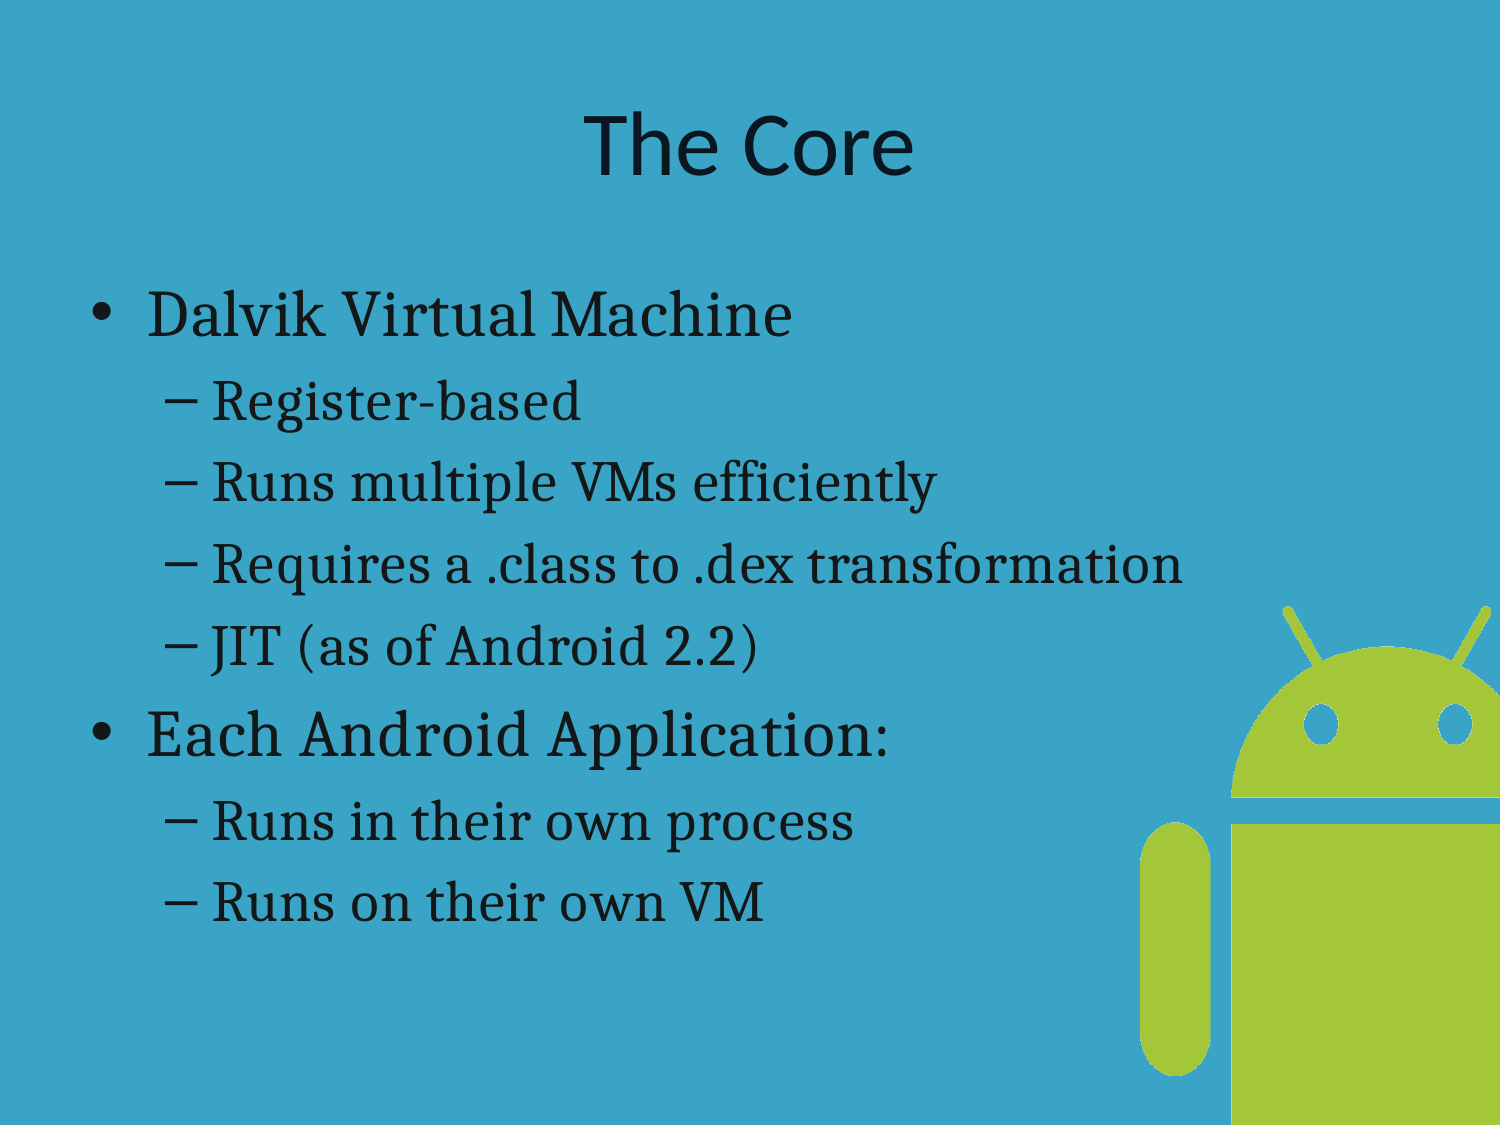

# The Core
Dalvik Virtual Machine
Register-based
Runs multiple VMs efficiently
Requires a .class to .dex transformation
JIT (as of Android 2.2)
Each Android Application:
Runs in their own process
Runs on their own VM